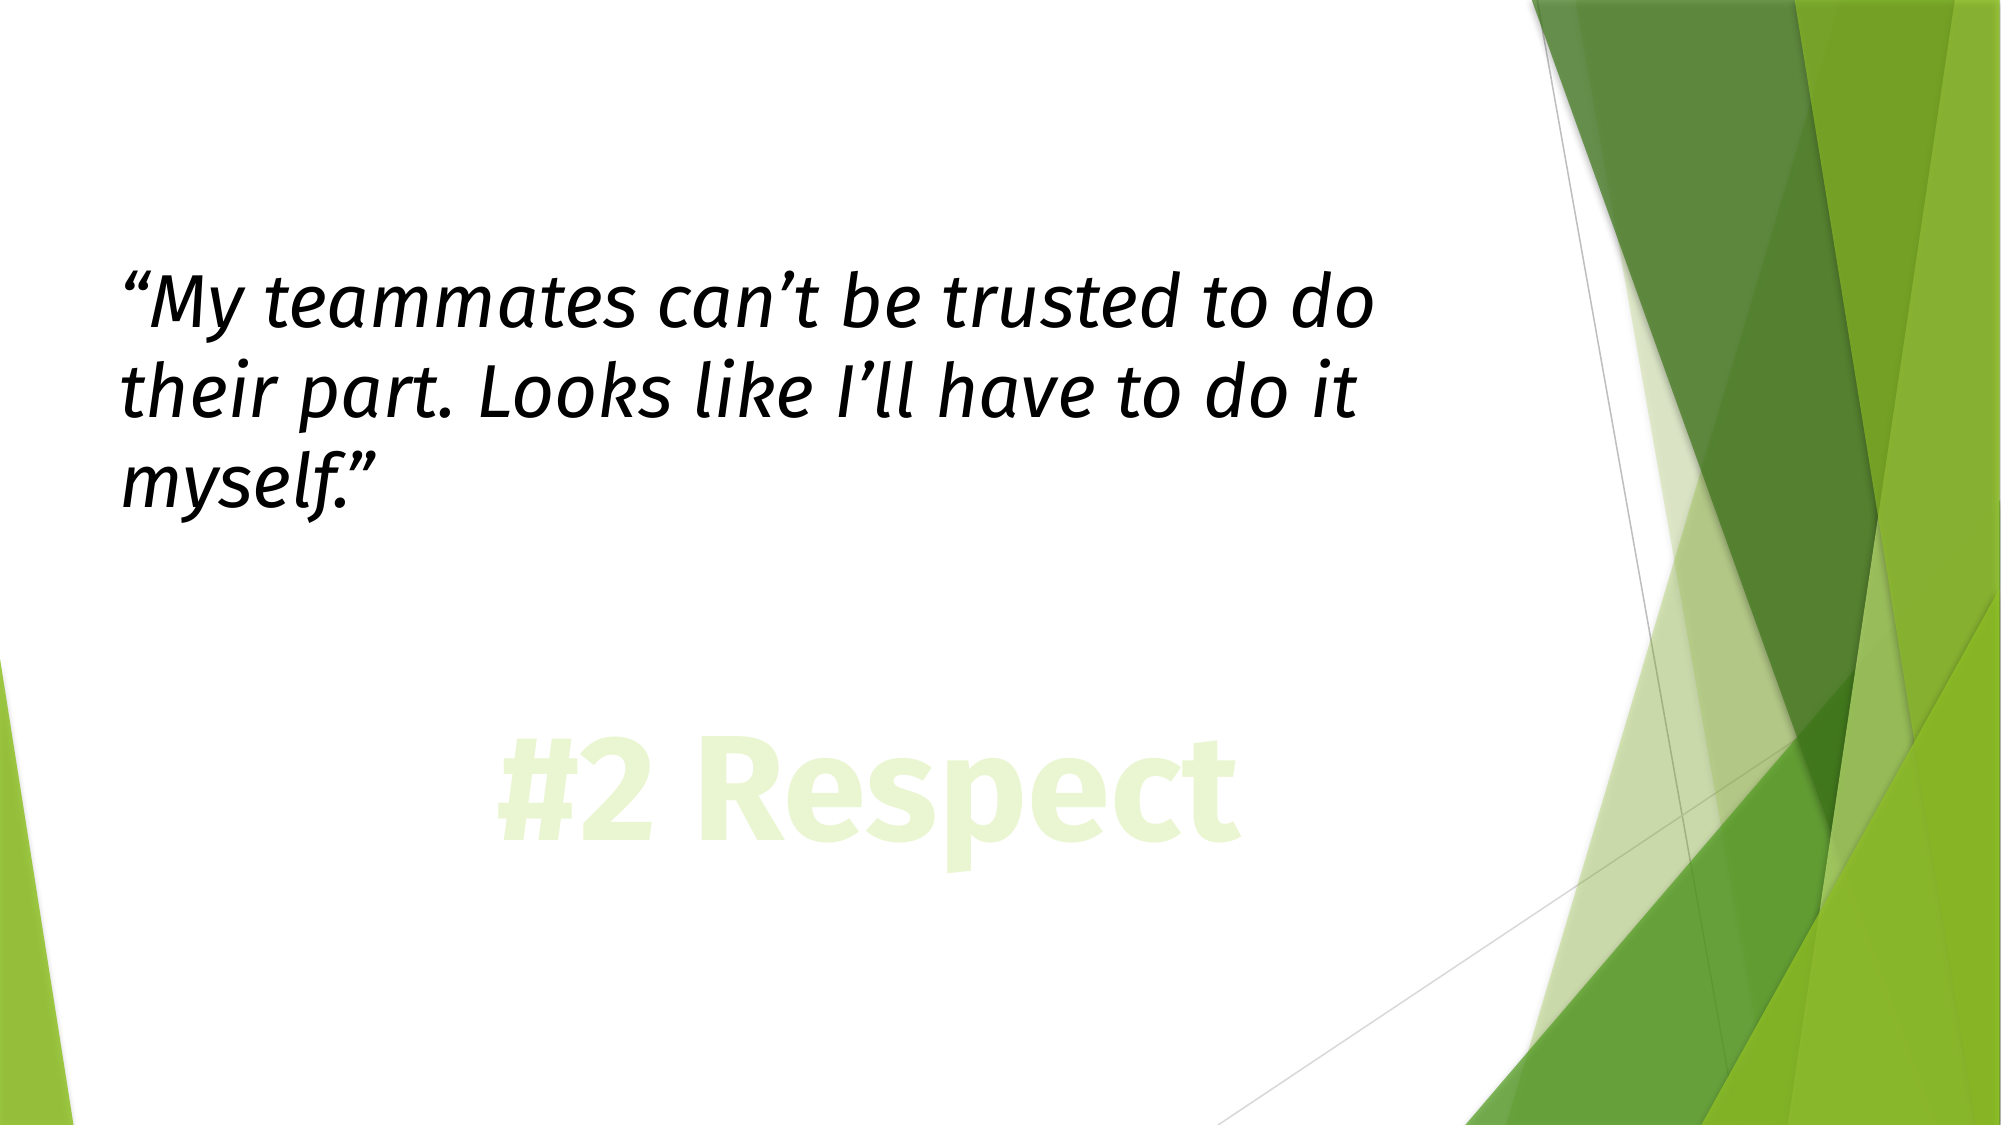

“My teammates can’t be trusted to do
their part. Looks like I’ll have to do it myself.”
#2 Respect